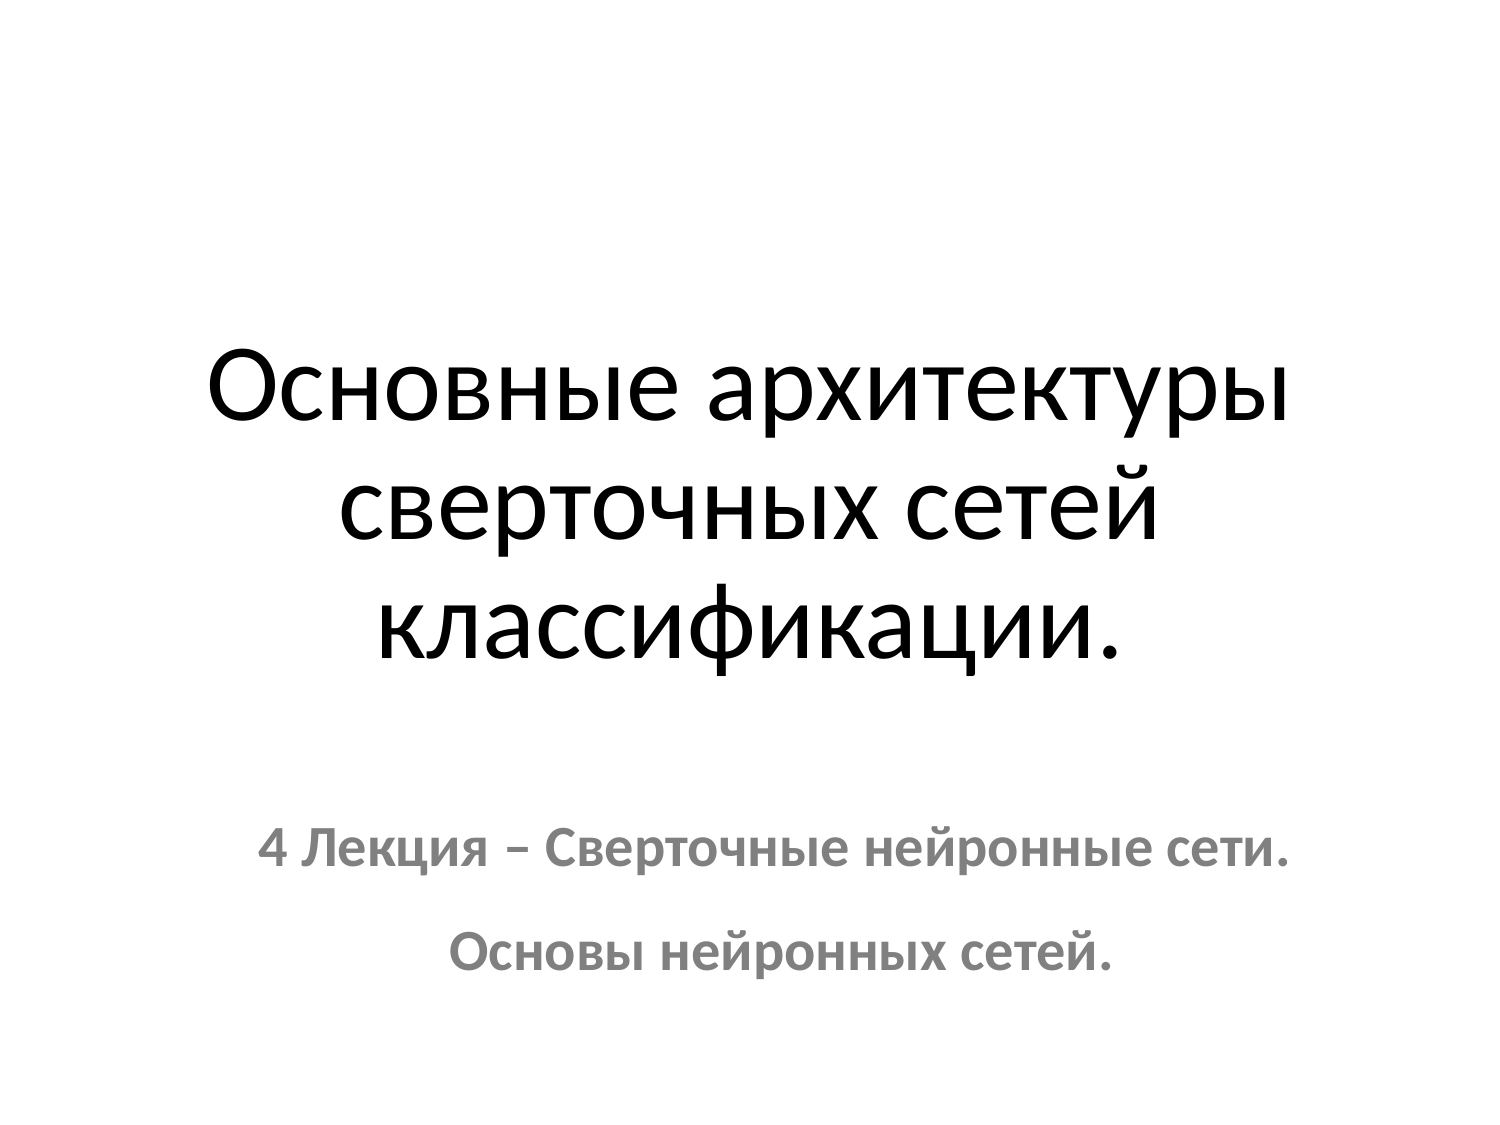

# Основные архитектуры сверточных сетей классификации.
4 Лекция – Сверточные нейронные сети.
Основы нейронных сетей.